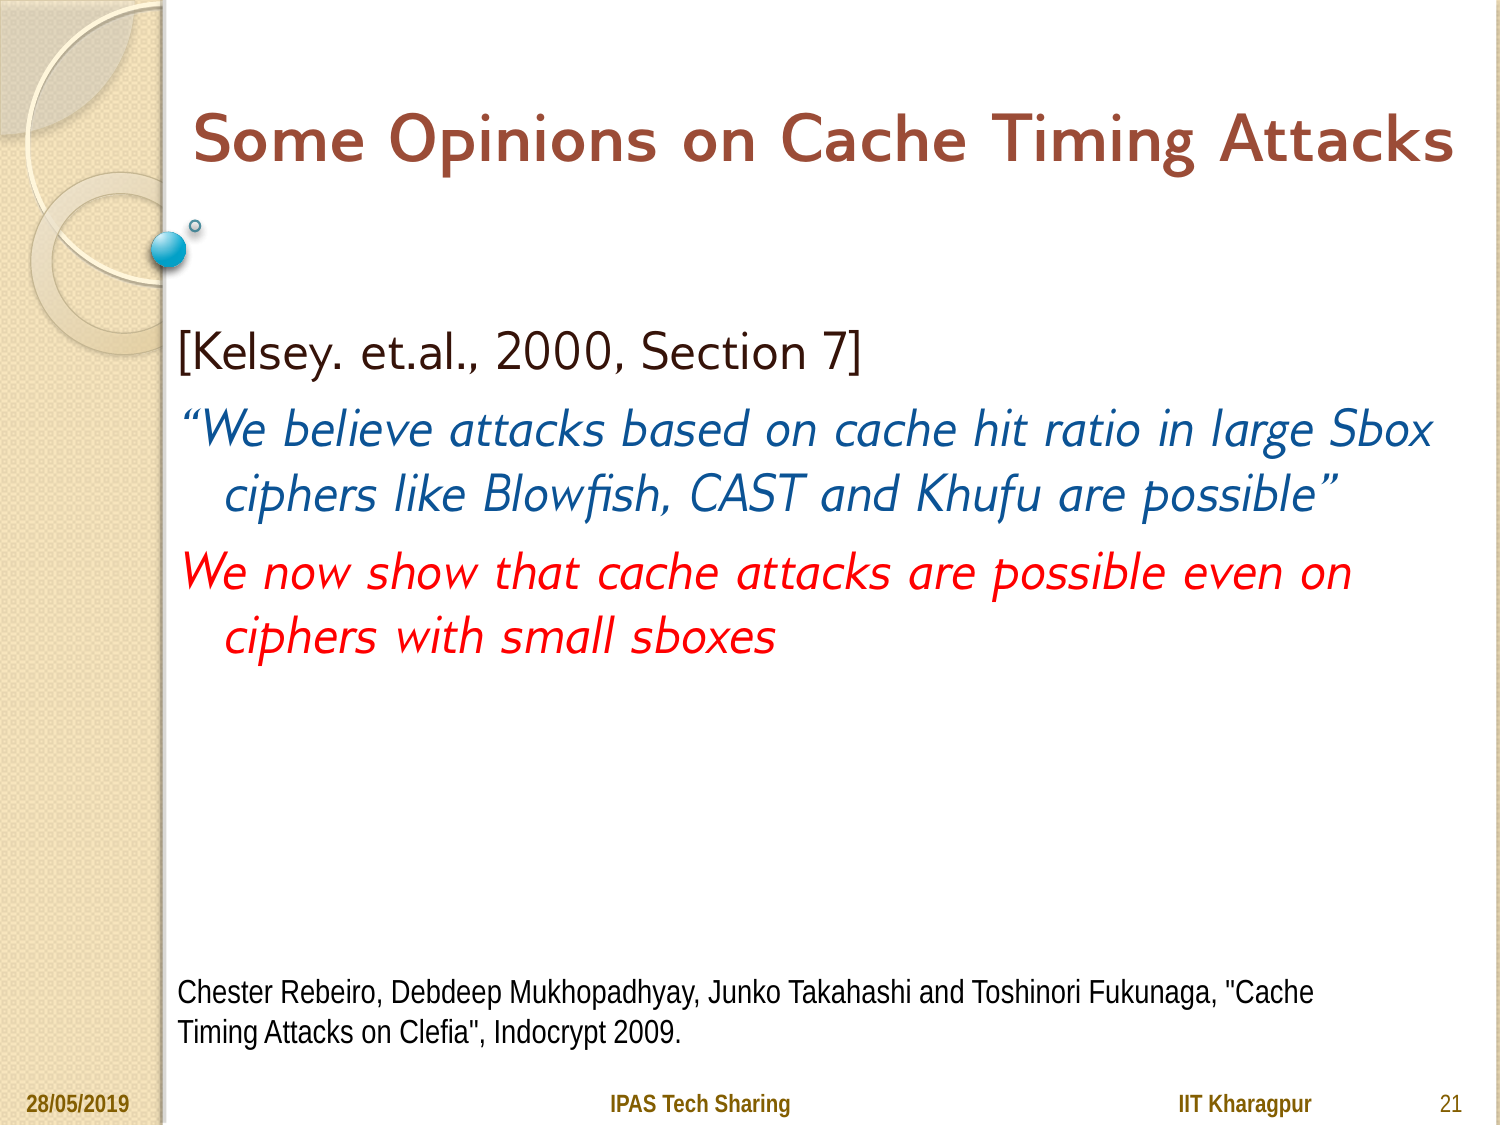

# Some Opinions on Cache Timing Attacks

[Kelsey. et.al., 2000, Section 7]
“We believe attacks based on cache hit ratio in large Sbox ciphers like Blowfish, CAST and Khufu are possible”
We now show that cache attacks are possible even on ciphers with small sboxes

Chester Rebeiro, Debdeep Mukhopadhyay, Junko Takahashi and Toshinori Fukunaga, "Cache Timing Attacks on Clefia", Indocrypt 2009.